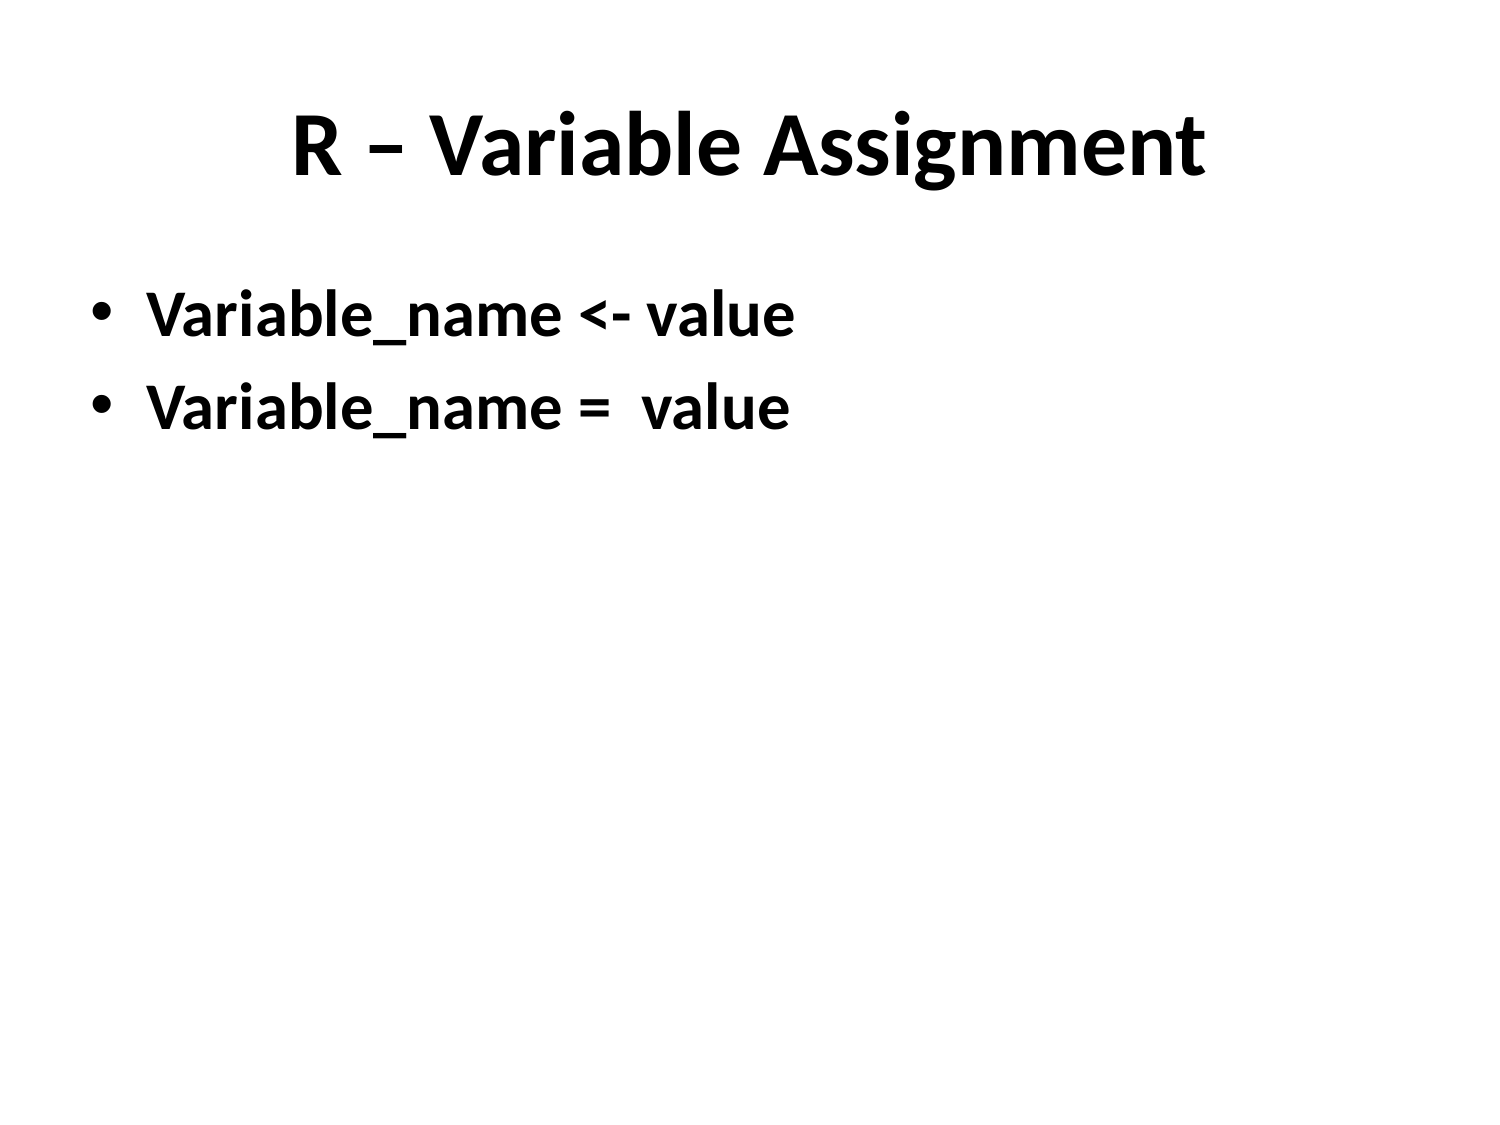

# R – Variable Assignment
Variable_name <- value
Variable_name =  value